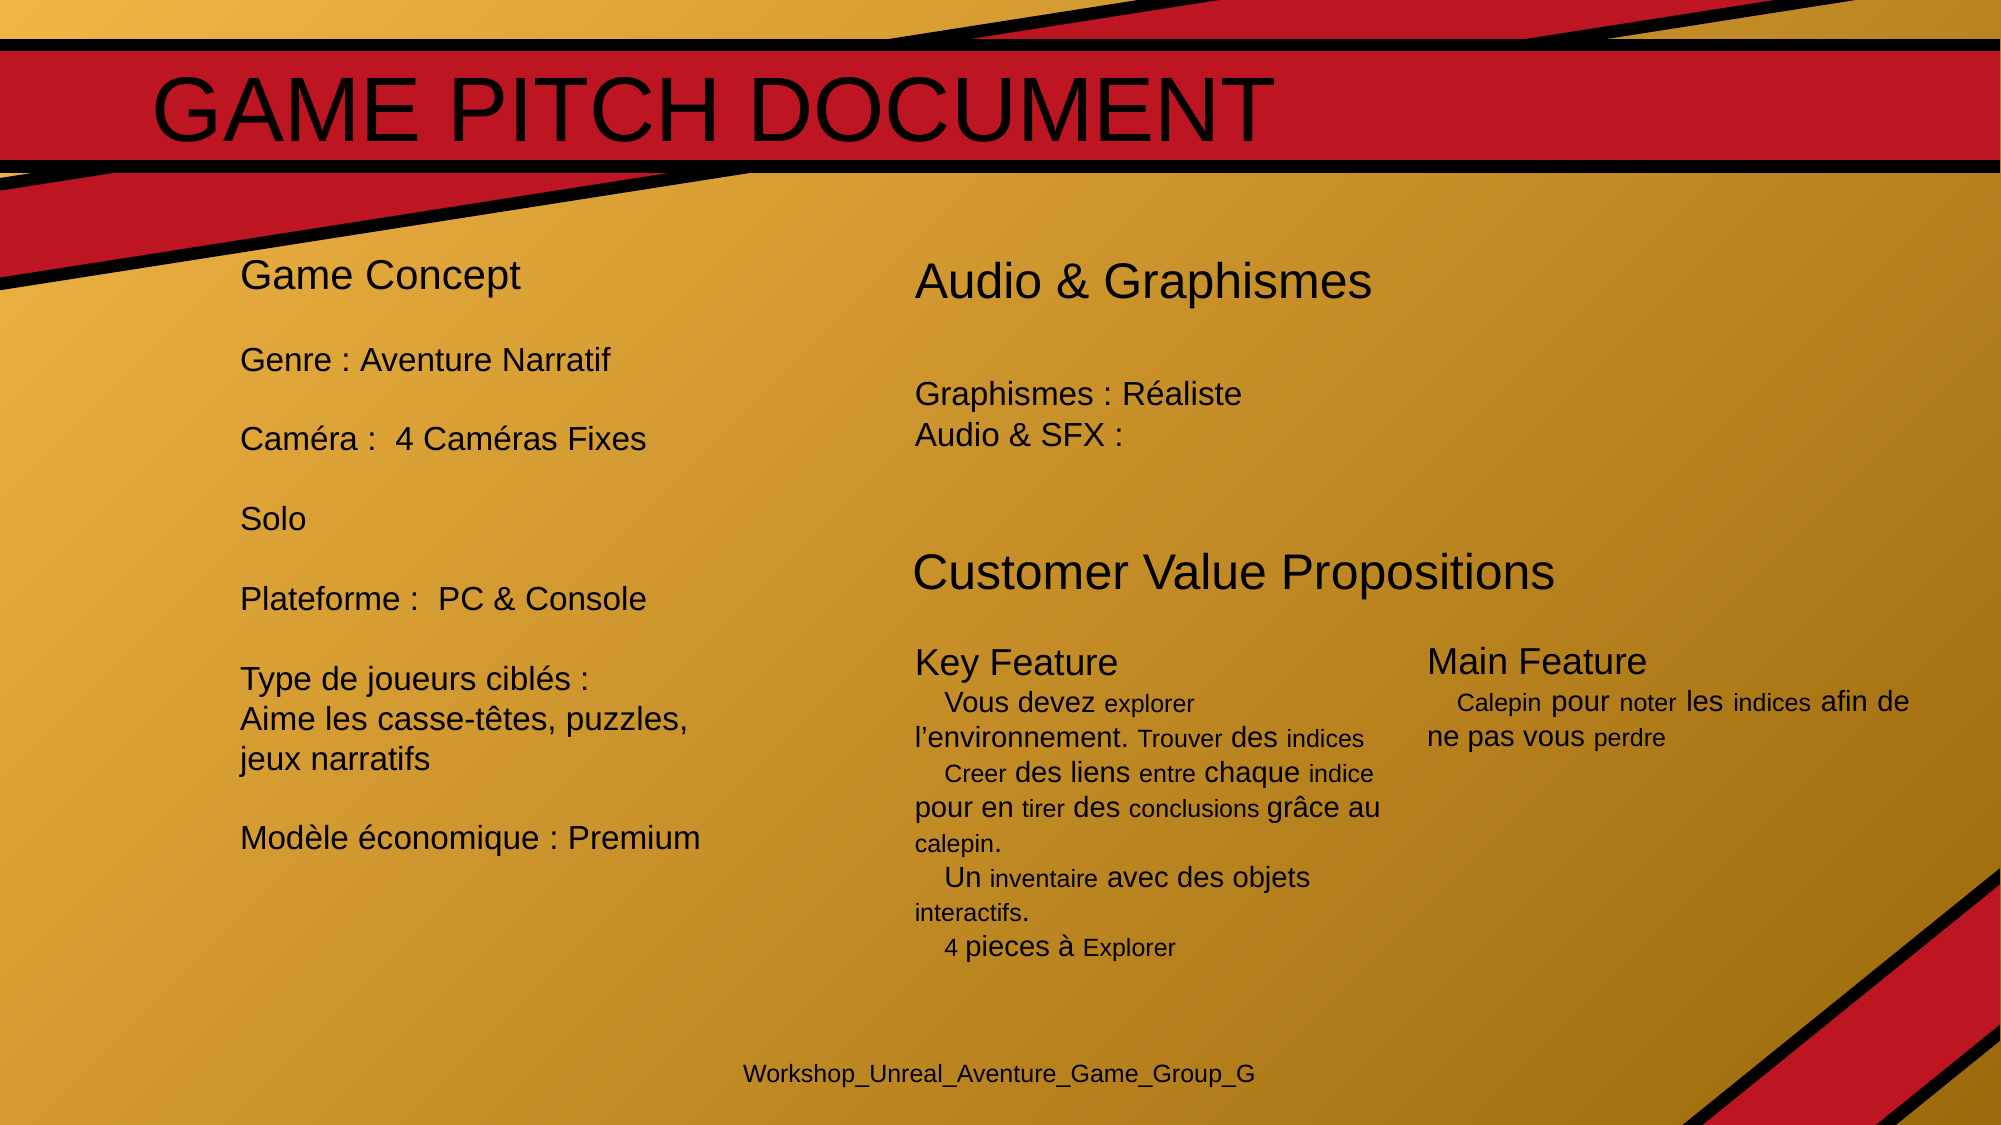

GAME PITCH DOCUMENT

Game Concept

Genre : Aventure Narratif

Caméra :  4 Caméras Fixes

Solo

Plateforme :  PC & Console

Type de joueurs ciblés :
Aime les casse-têtes, puzzles,
jeux narratifs

Modèle économique : Premium
Audio & Graphismes

Graphismes : Réaliste
Audio & SFX :
Customer Value Propositions
Main Feature
Calepin pour noter les indices afin de ne pas vous perdre

Key Feature
Vous devez explorer l’environnement. Trouver des indices
Creer des liens entre chaque indice pour en tirer des conclusions grâce au calepin.
Un inventaire avec des objets interactifs.
4 pieces à Explorer

Workshop_Unreal_Aventure_Game_Group_G
3